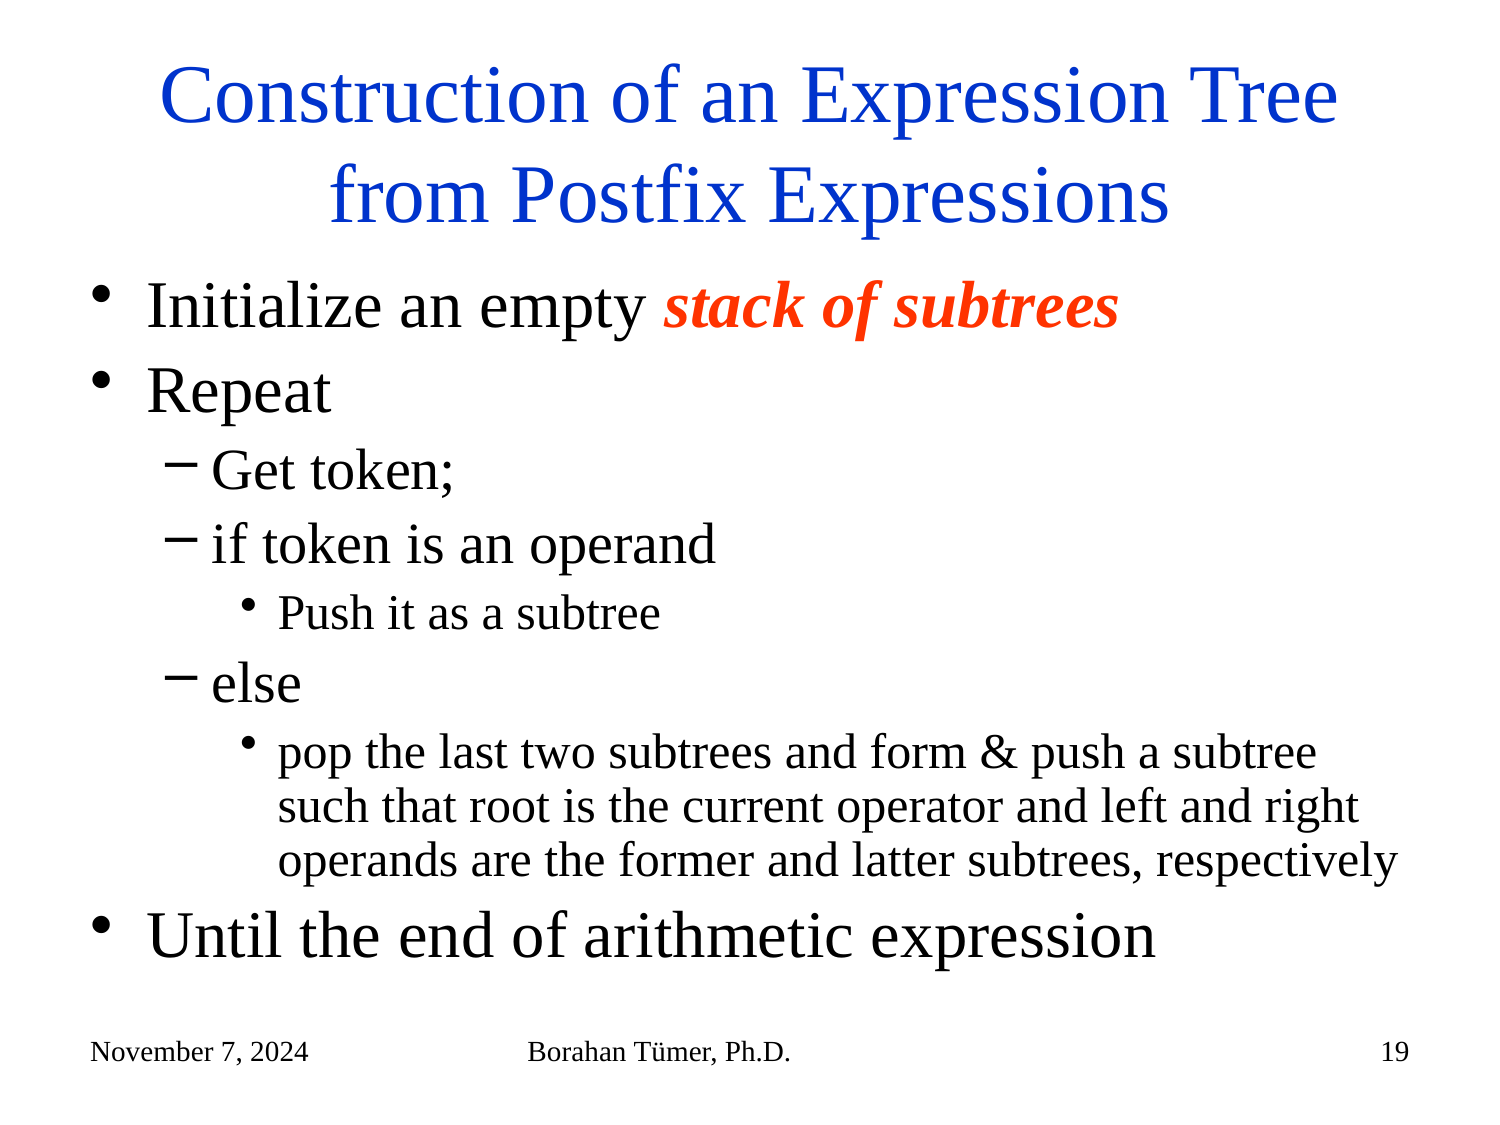

# Construction of an Expression Tree from Postfix Expressions
Initialize an empty stack of subtrees
Repeat
Get token;
if token is an operand
Push it as a subtree
else
pop the last two subtrees and form & push a subtree such that root is the current operator and left and right operands are the former and latter subtrees, respectively
Until the end of arithmetic expression
November 7, 2024
Borahan Tümer, Ph.D.
19